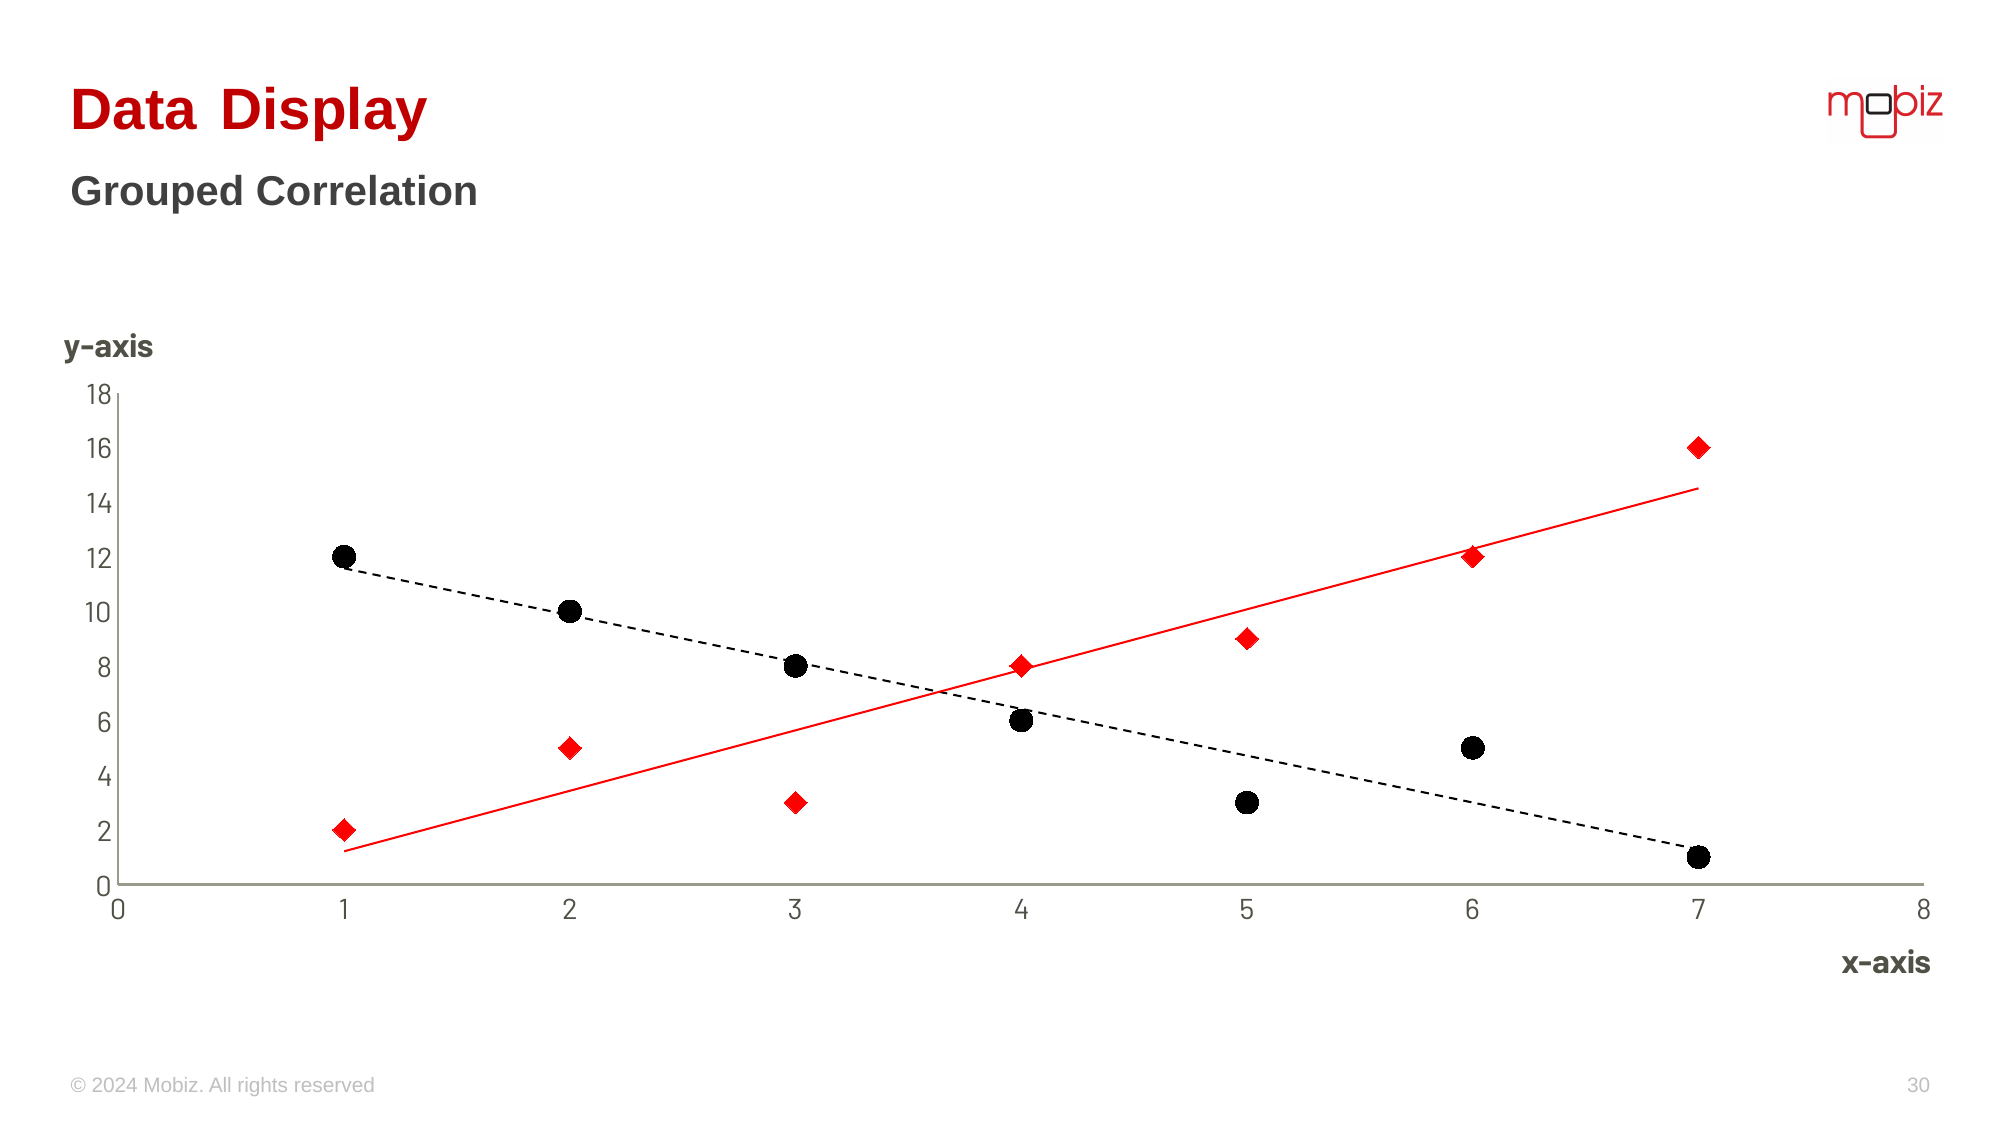

# Data 	Display
Grouped Correlation

### Chart

| Category | Group 1 | Group 2 |
|---|---|---|
© 2024 Mobiz. All rights reserved
30